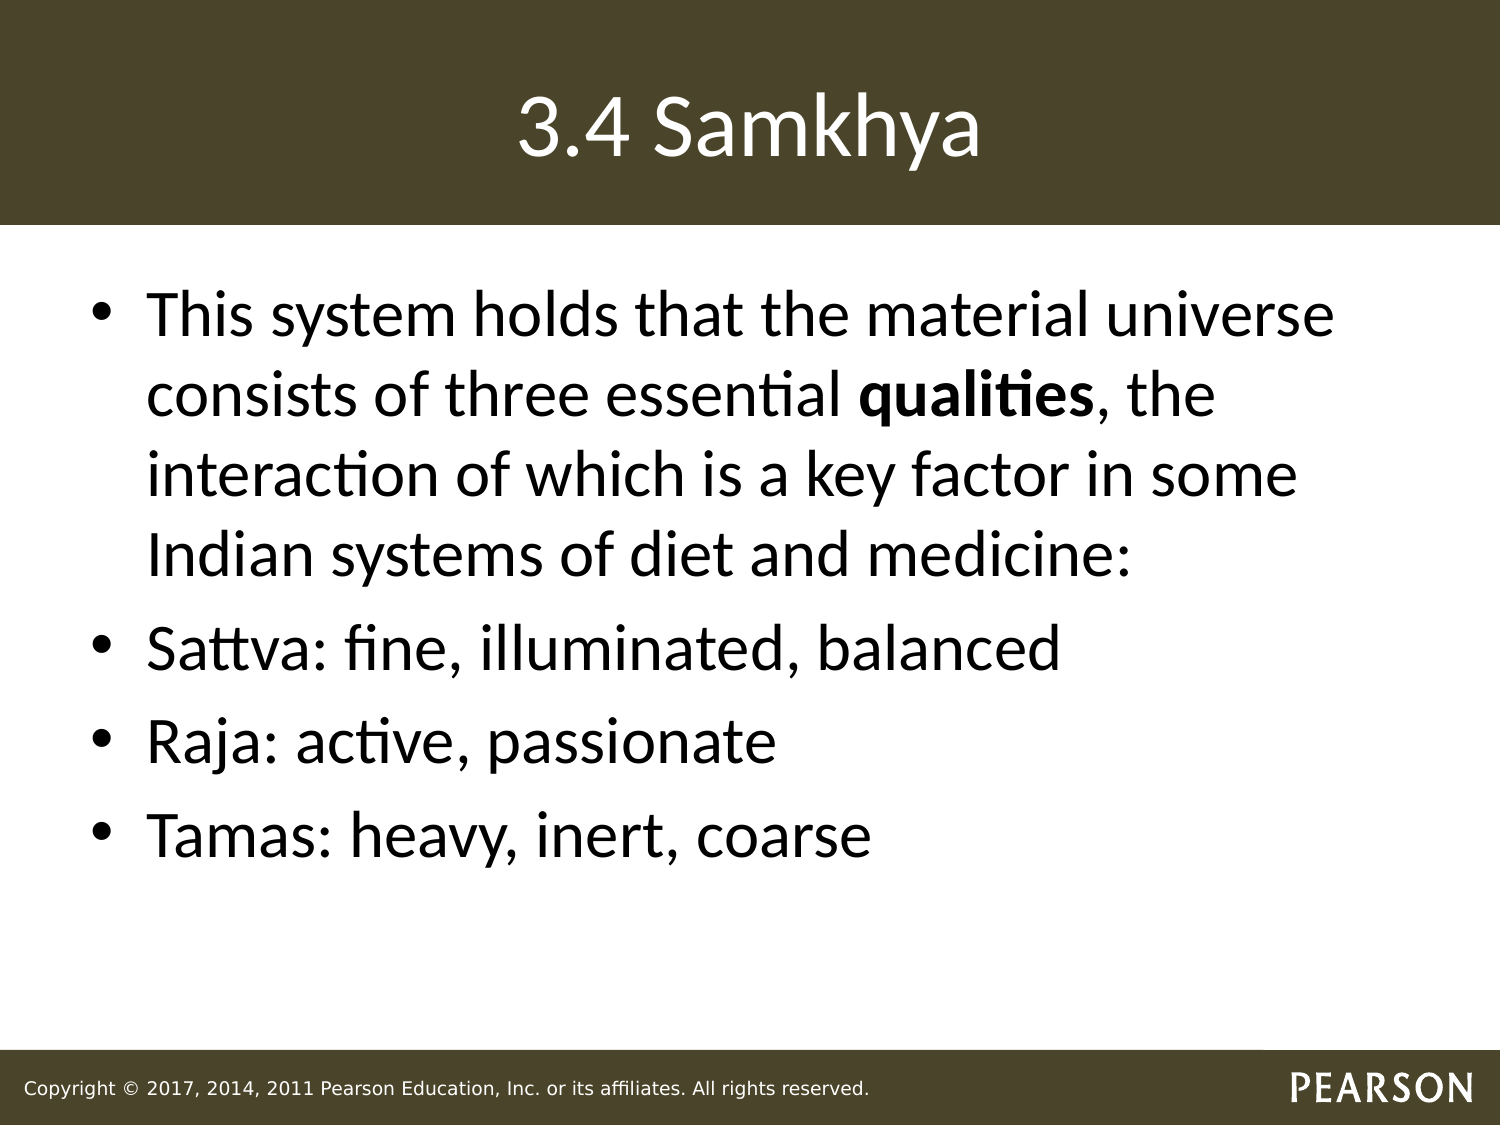

# 3.4 Samkhya
This system holds that the material universe consists of three essential qualities, the interaction of which is a key factor in some Indian systems of diet and medicine:
Sattva: fine, illuminated, balanced
Raja: active, passionate
Tamas: heavy, inert, coarse